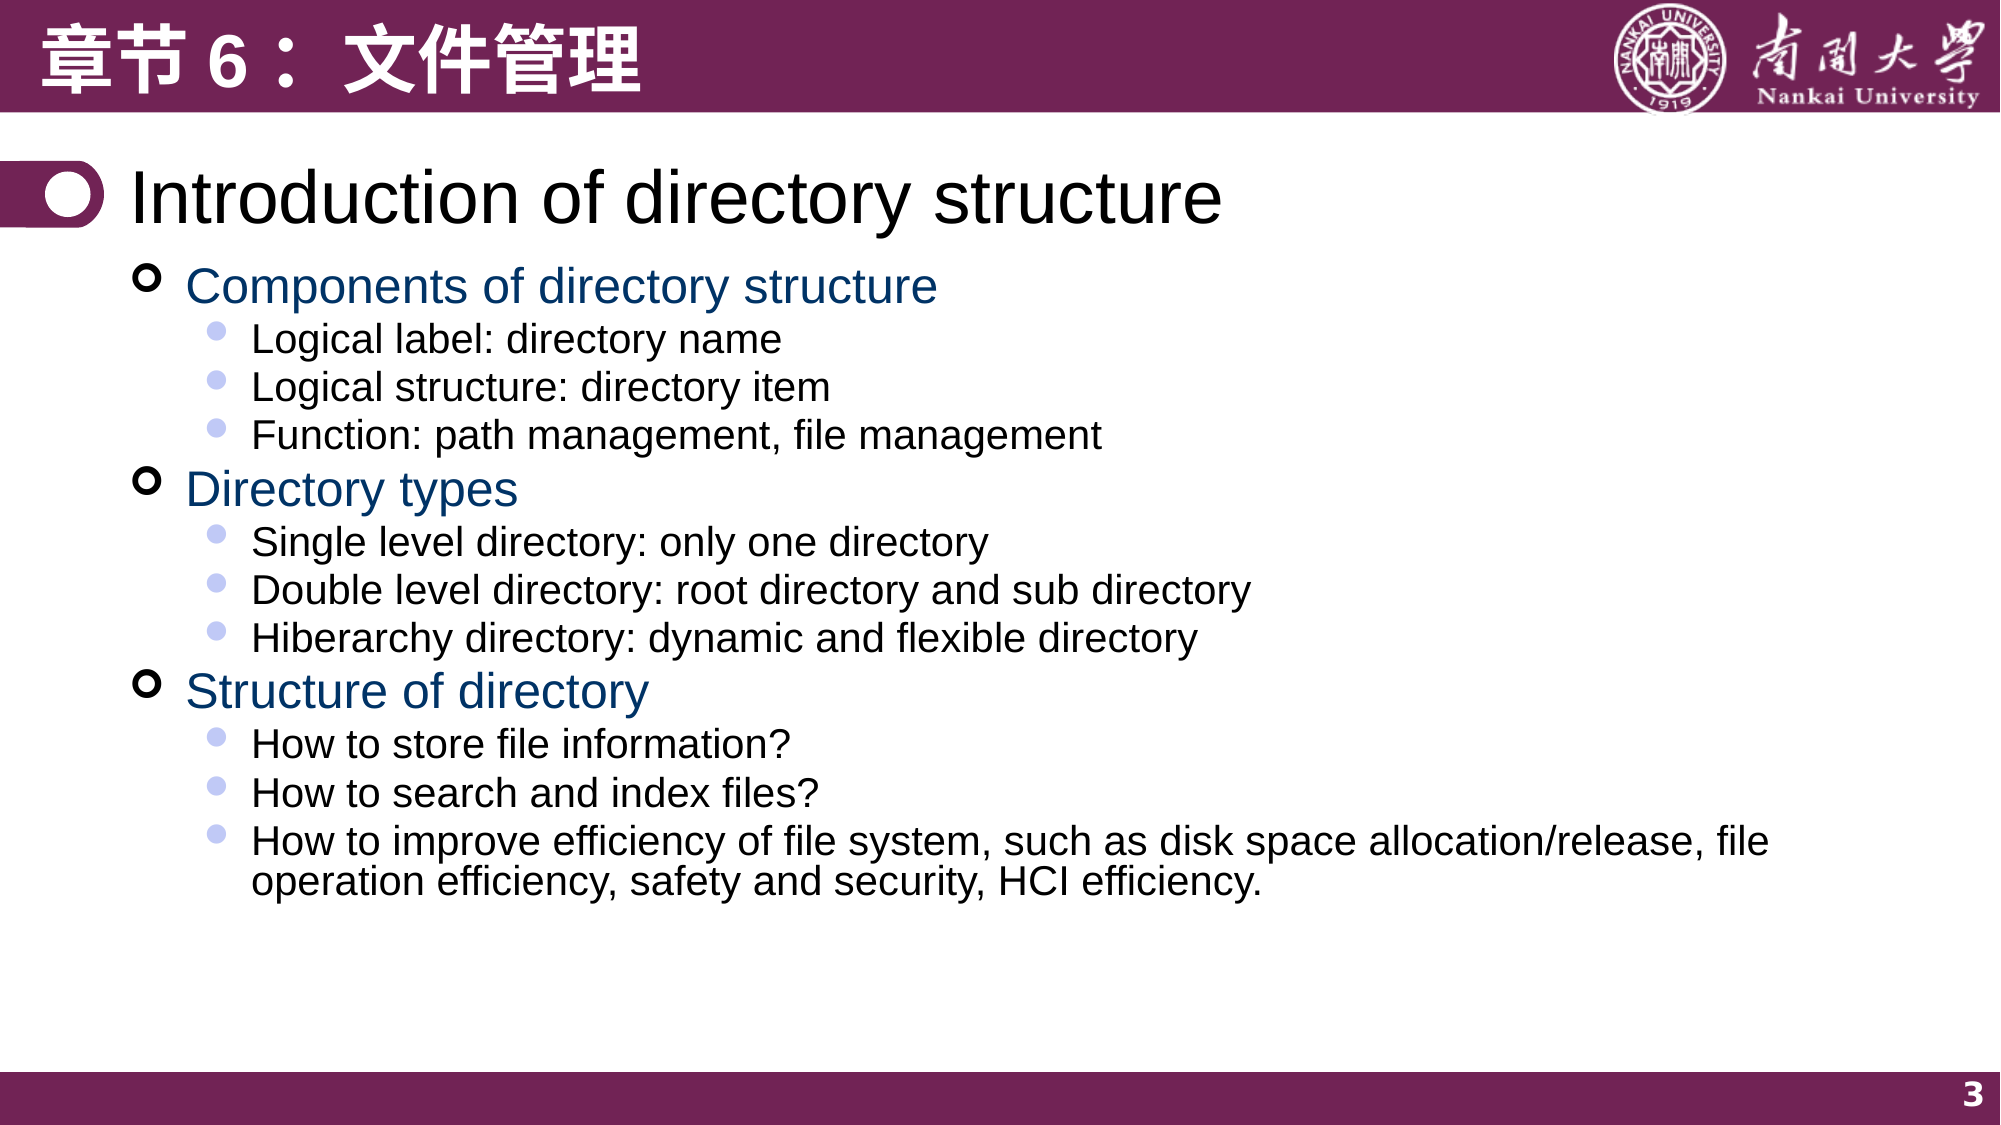

# Introduction of directory structure
Components of directory structure
Logical label: directory name
Logical structure: directory item
Function: path management, file management
Directory types
Single level directory: only one directory
Double level directory: root directory and sub directory
Hiberarchy directory: dynamic and flexible directory
Structure of directory
How to store file information?
How to search and index files?
How to improve efficiency of file system, such as disk space allocation/release, file operation efficiency, safety and security, HCI efficiency.
3